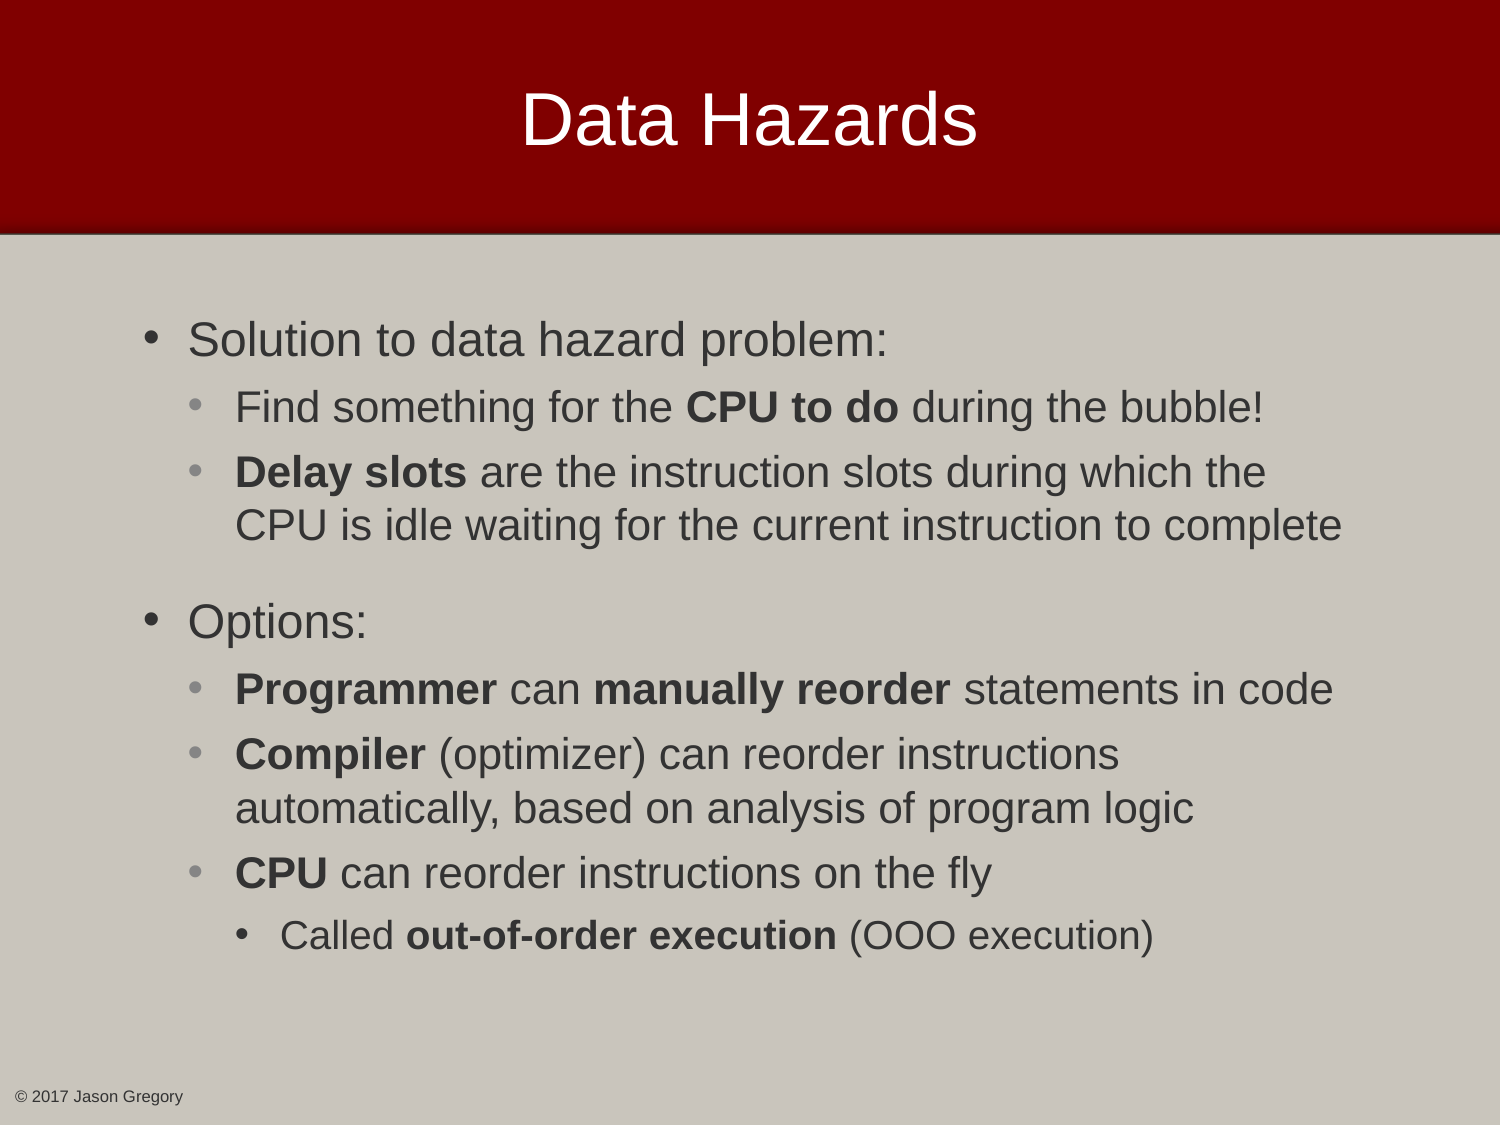

# Data Hazards
Solution to data hazard problem:
Find something for the CPU to do during the bubble!
Delay slots are the instruction slots during which the CPU is idle waiting for the current instruction to complete
Options:
Programmer can manually reorder statements in code
Compiler (optimizer) can reorder instructions automatically, based on analysis of program logic
CPU can reorder instructions on the fly
Called out-of-order execution (OOO execution)
© 2017 Jason Gregory